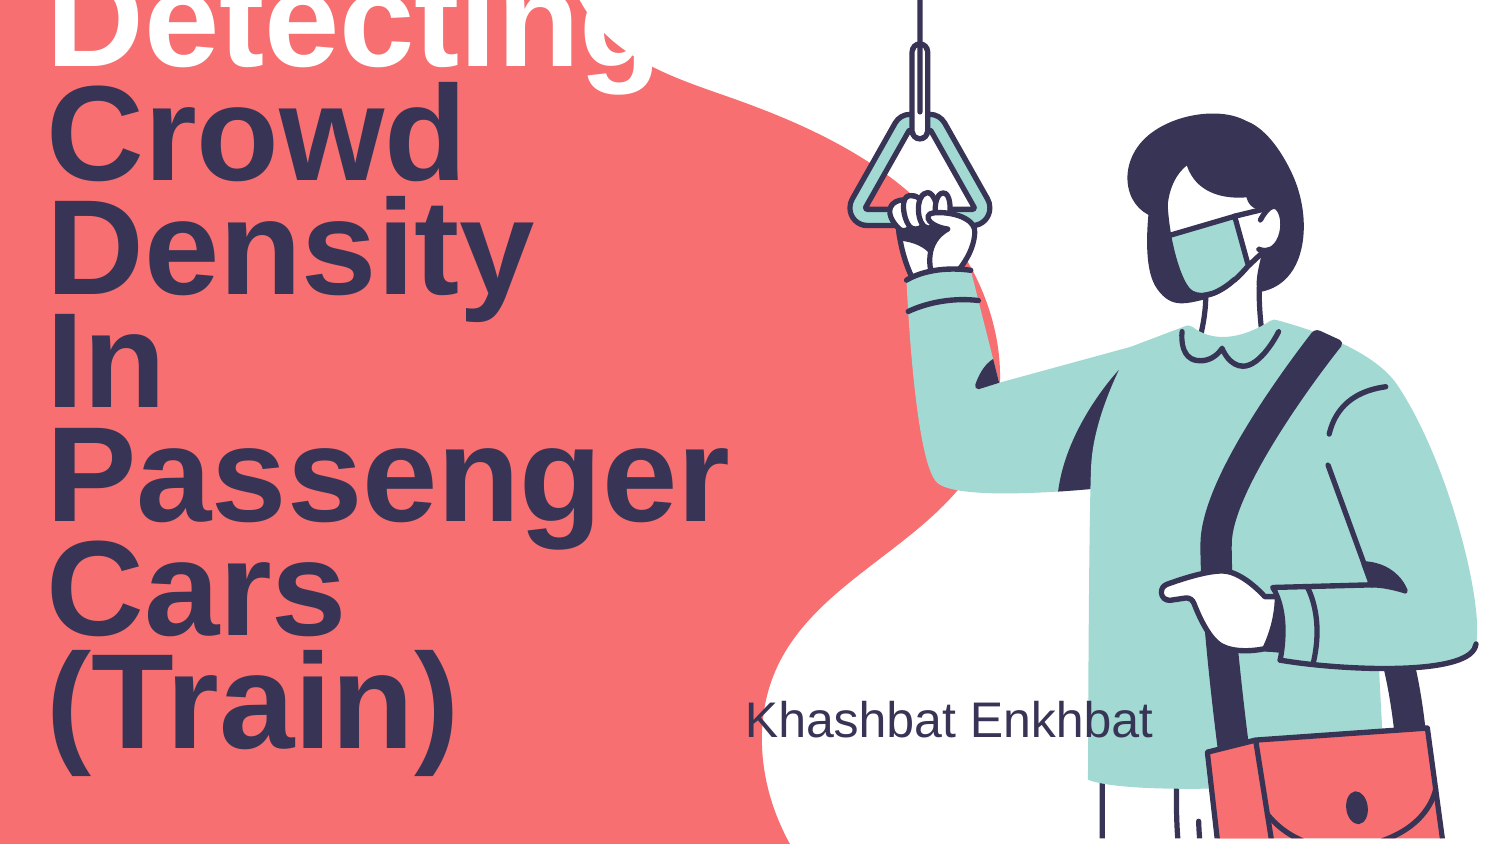

# Detecting Crowd Density
In
Passenger Cars (Train)
Khashbat Enkhbat